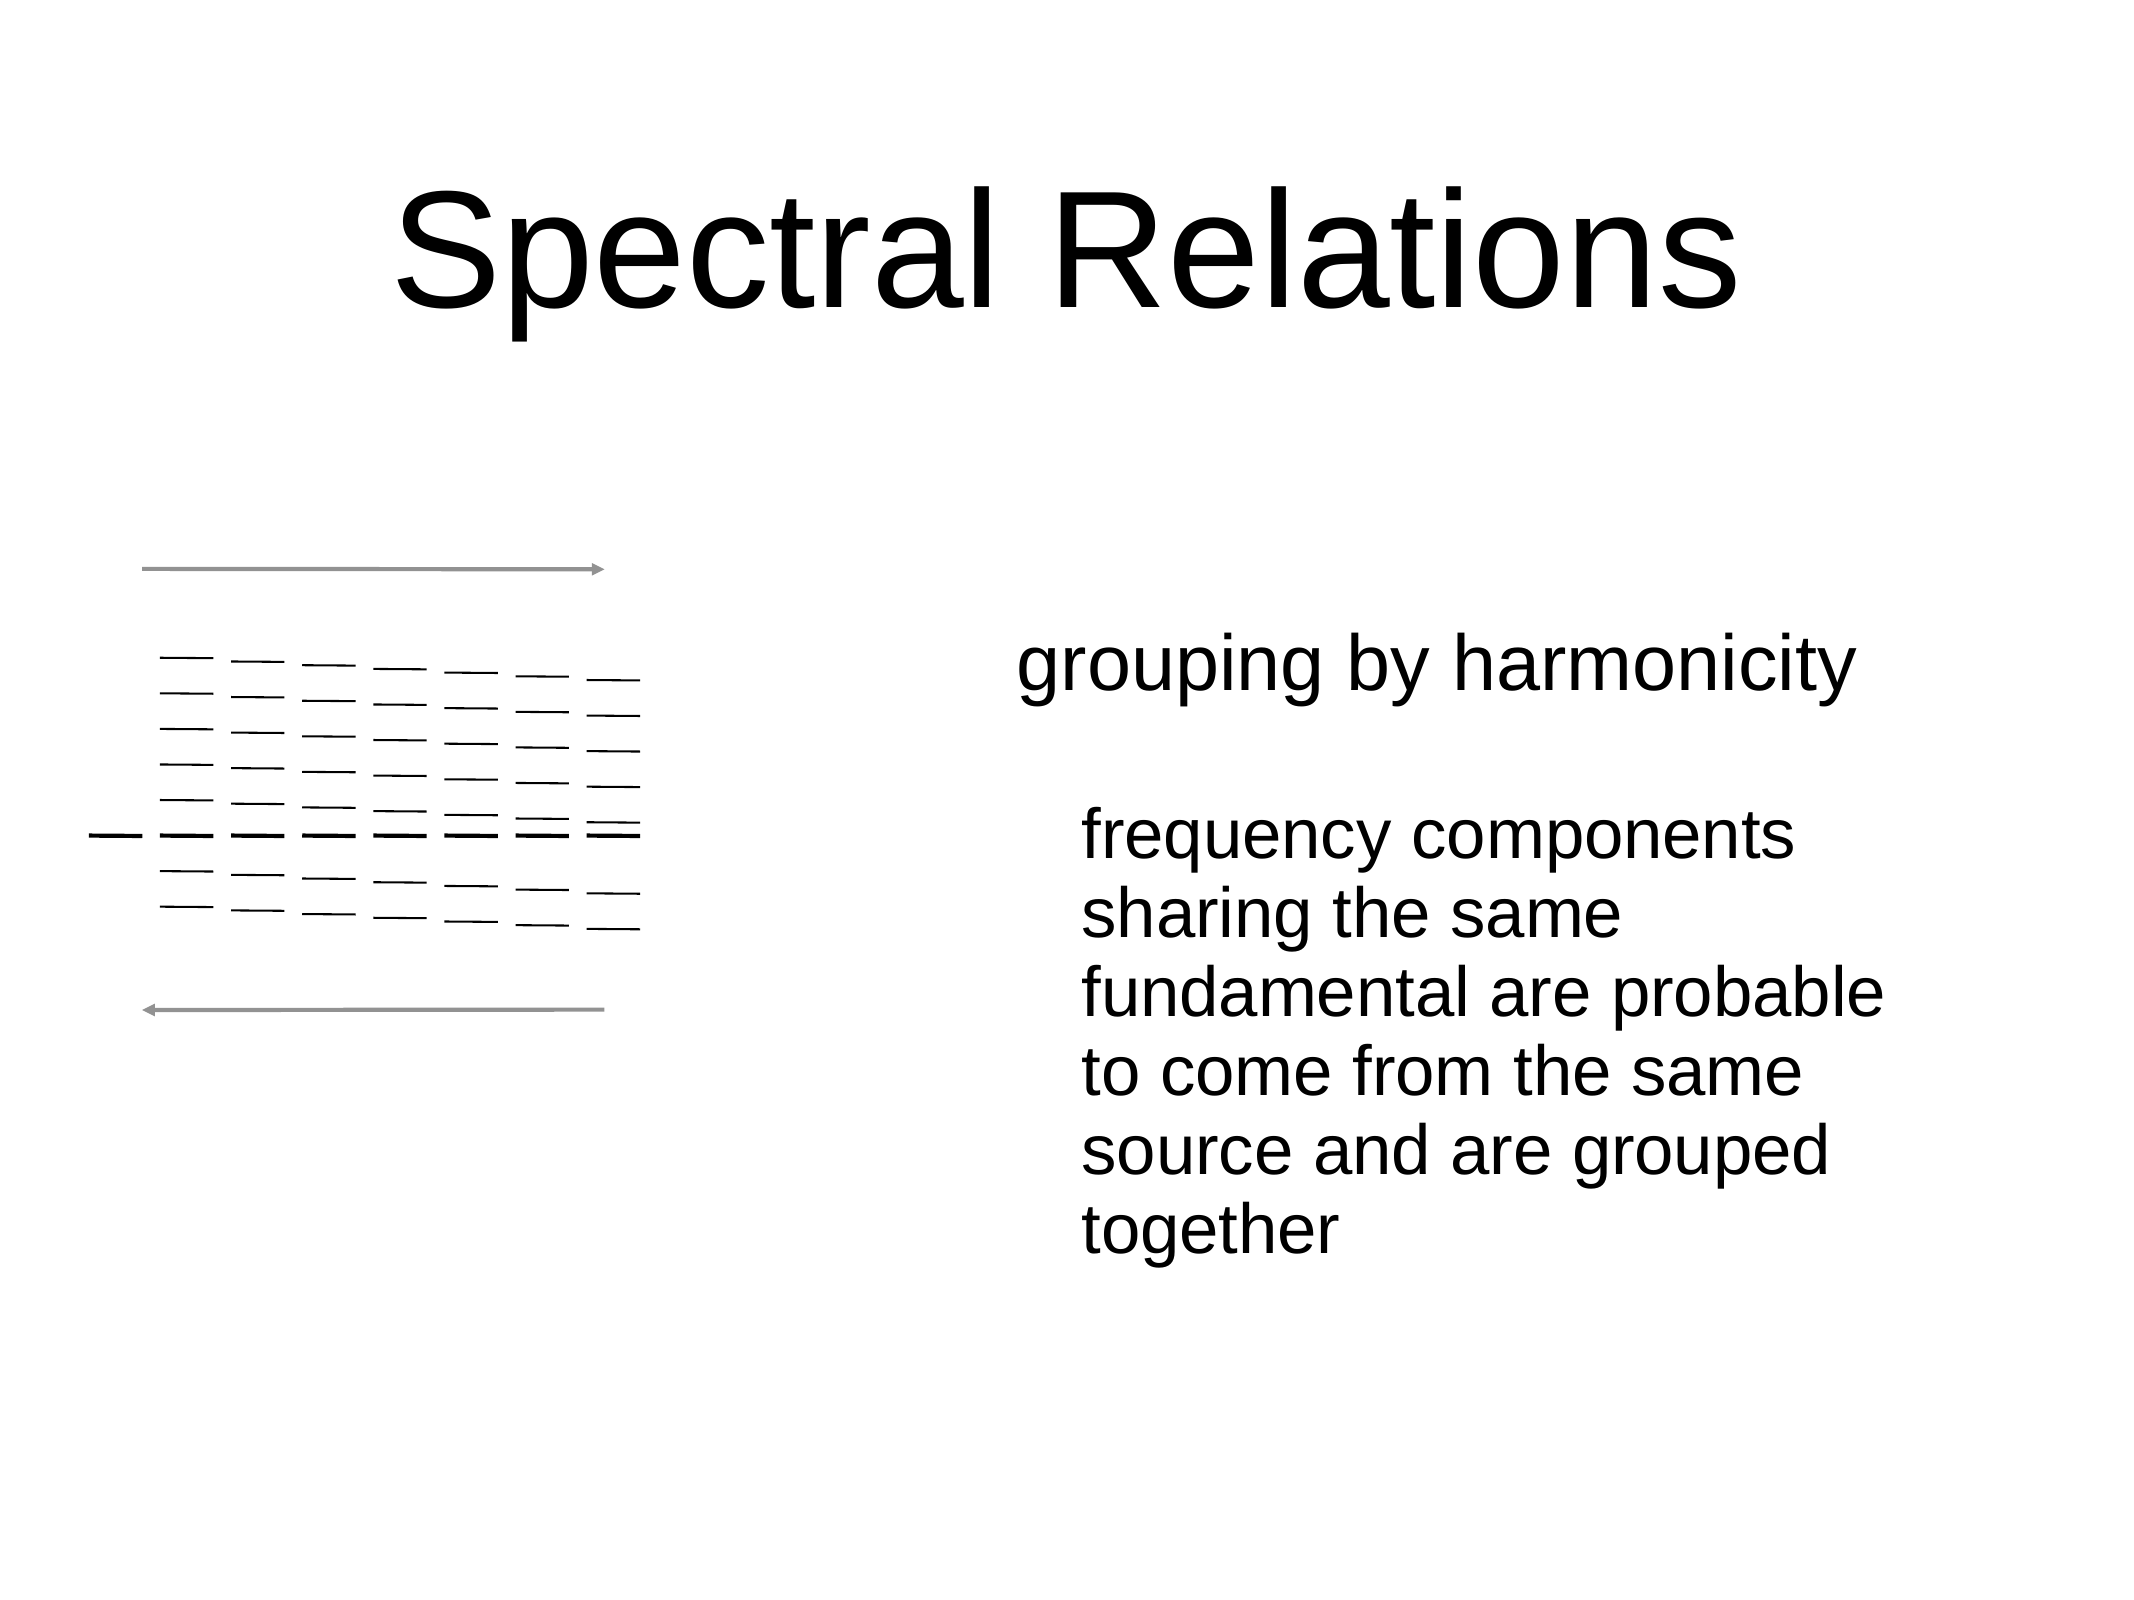

Spectral Relations
grouping by harmonicity
frequency components sharing the same fundamental are probable to come from the same source and are grouped together